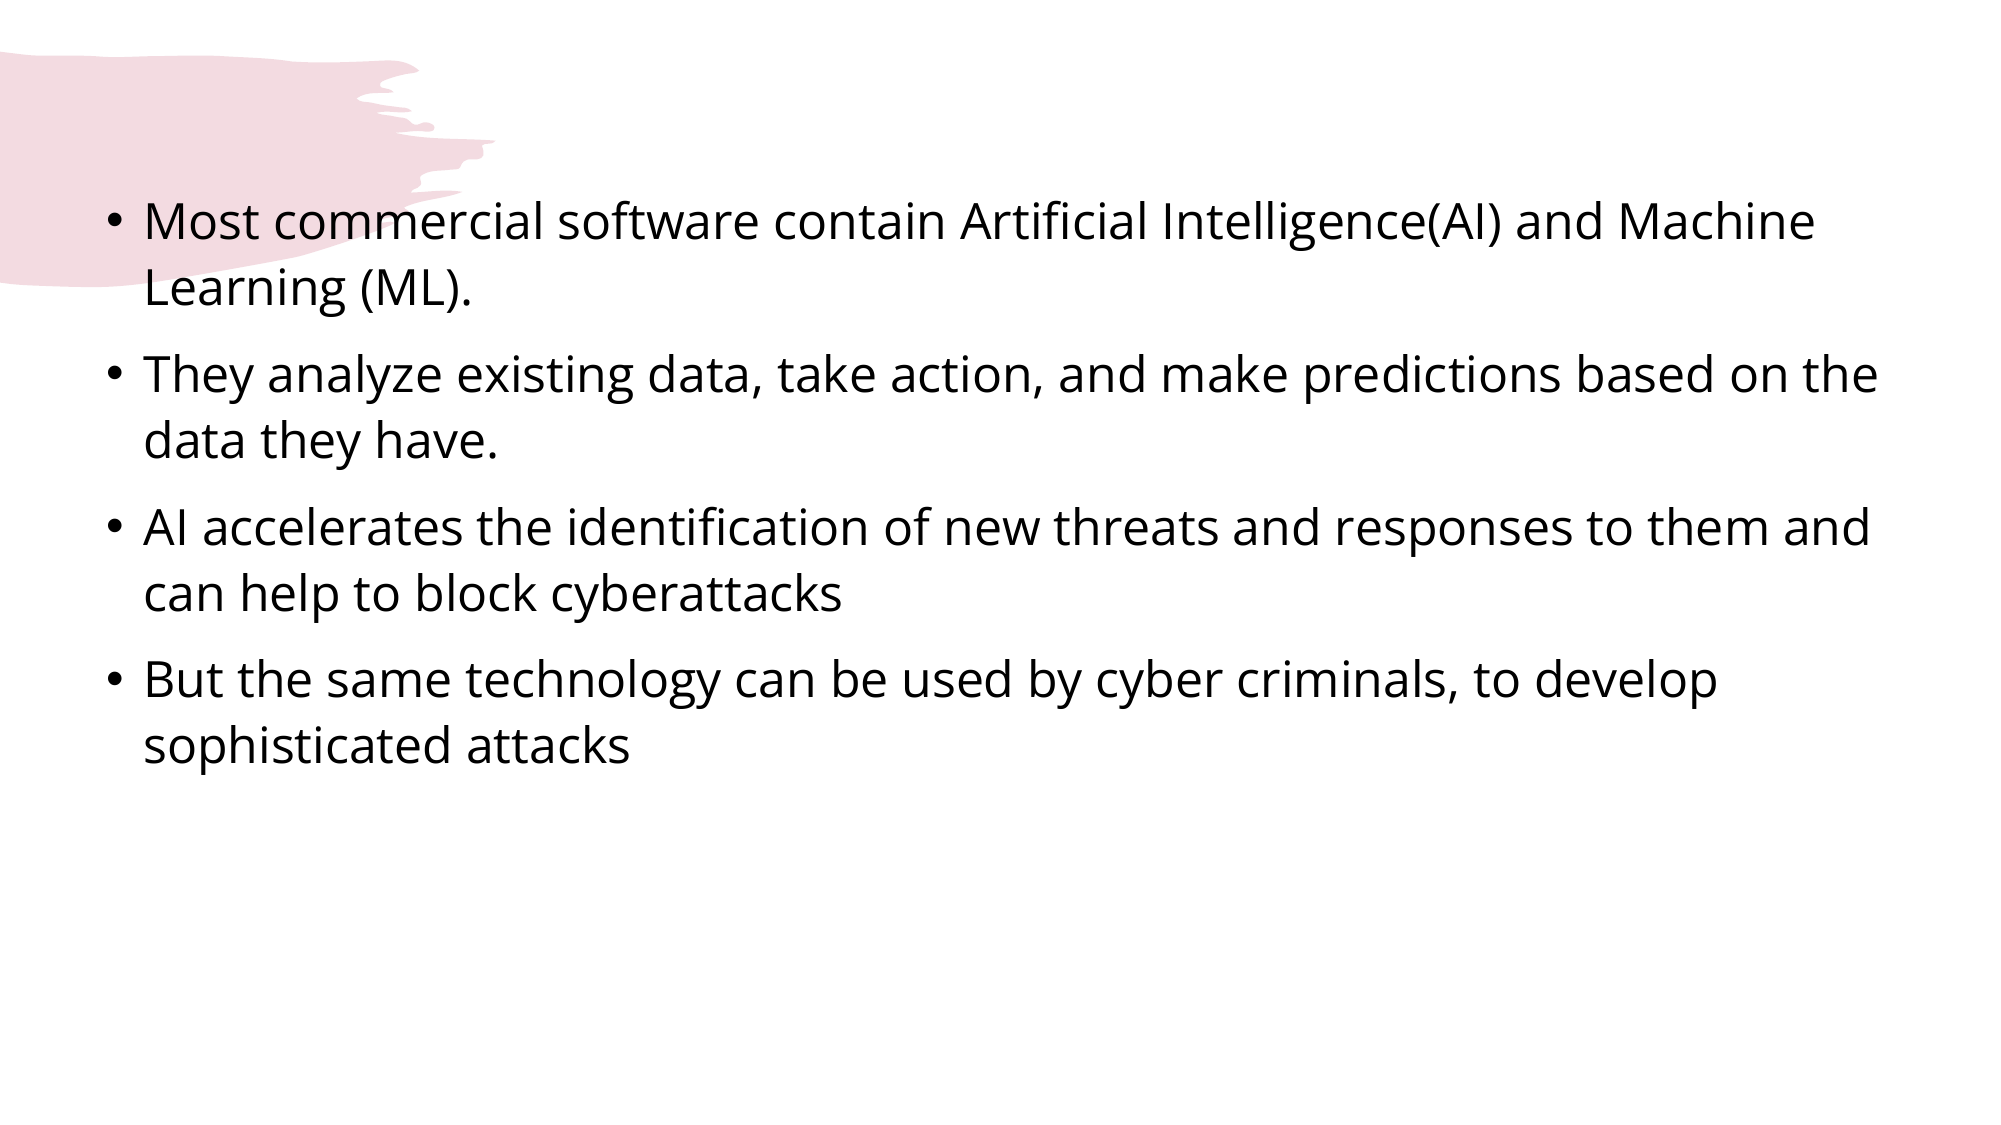

Most commercial software contain Artificial Intelligence(AI) and Machine Learning (ML).
They analyze existing data, take action, and make predictions based on the data they have.
AI accelerates the identification of new threats and responses to them and can help to block cyberattacks
But the same technology can be used by cyber criminals, to develop sophisticated attacks